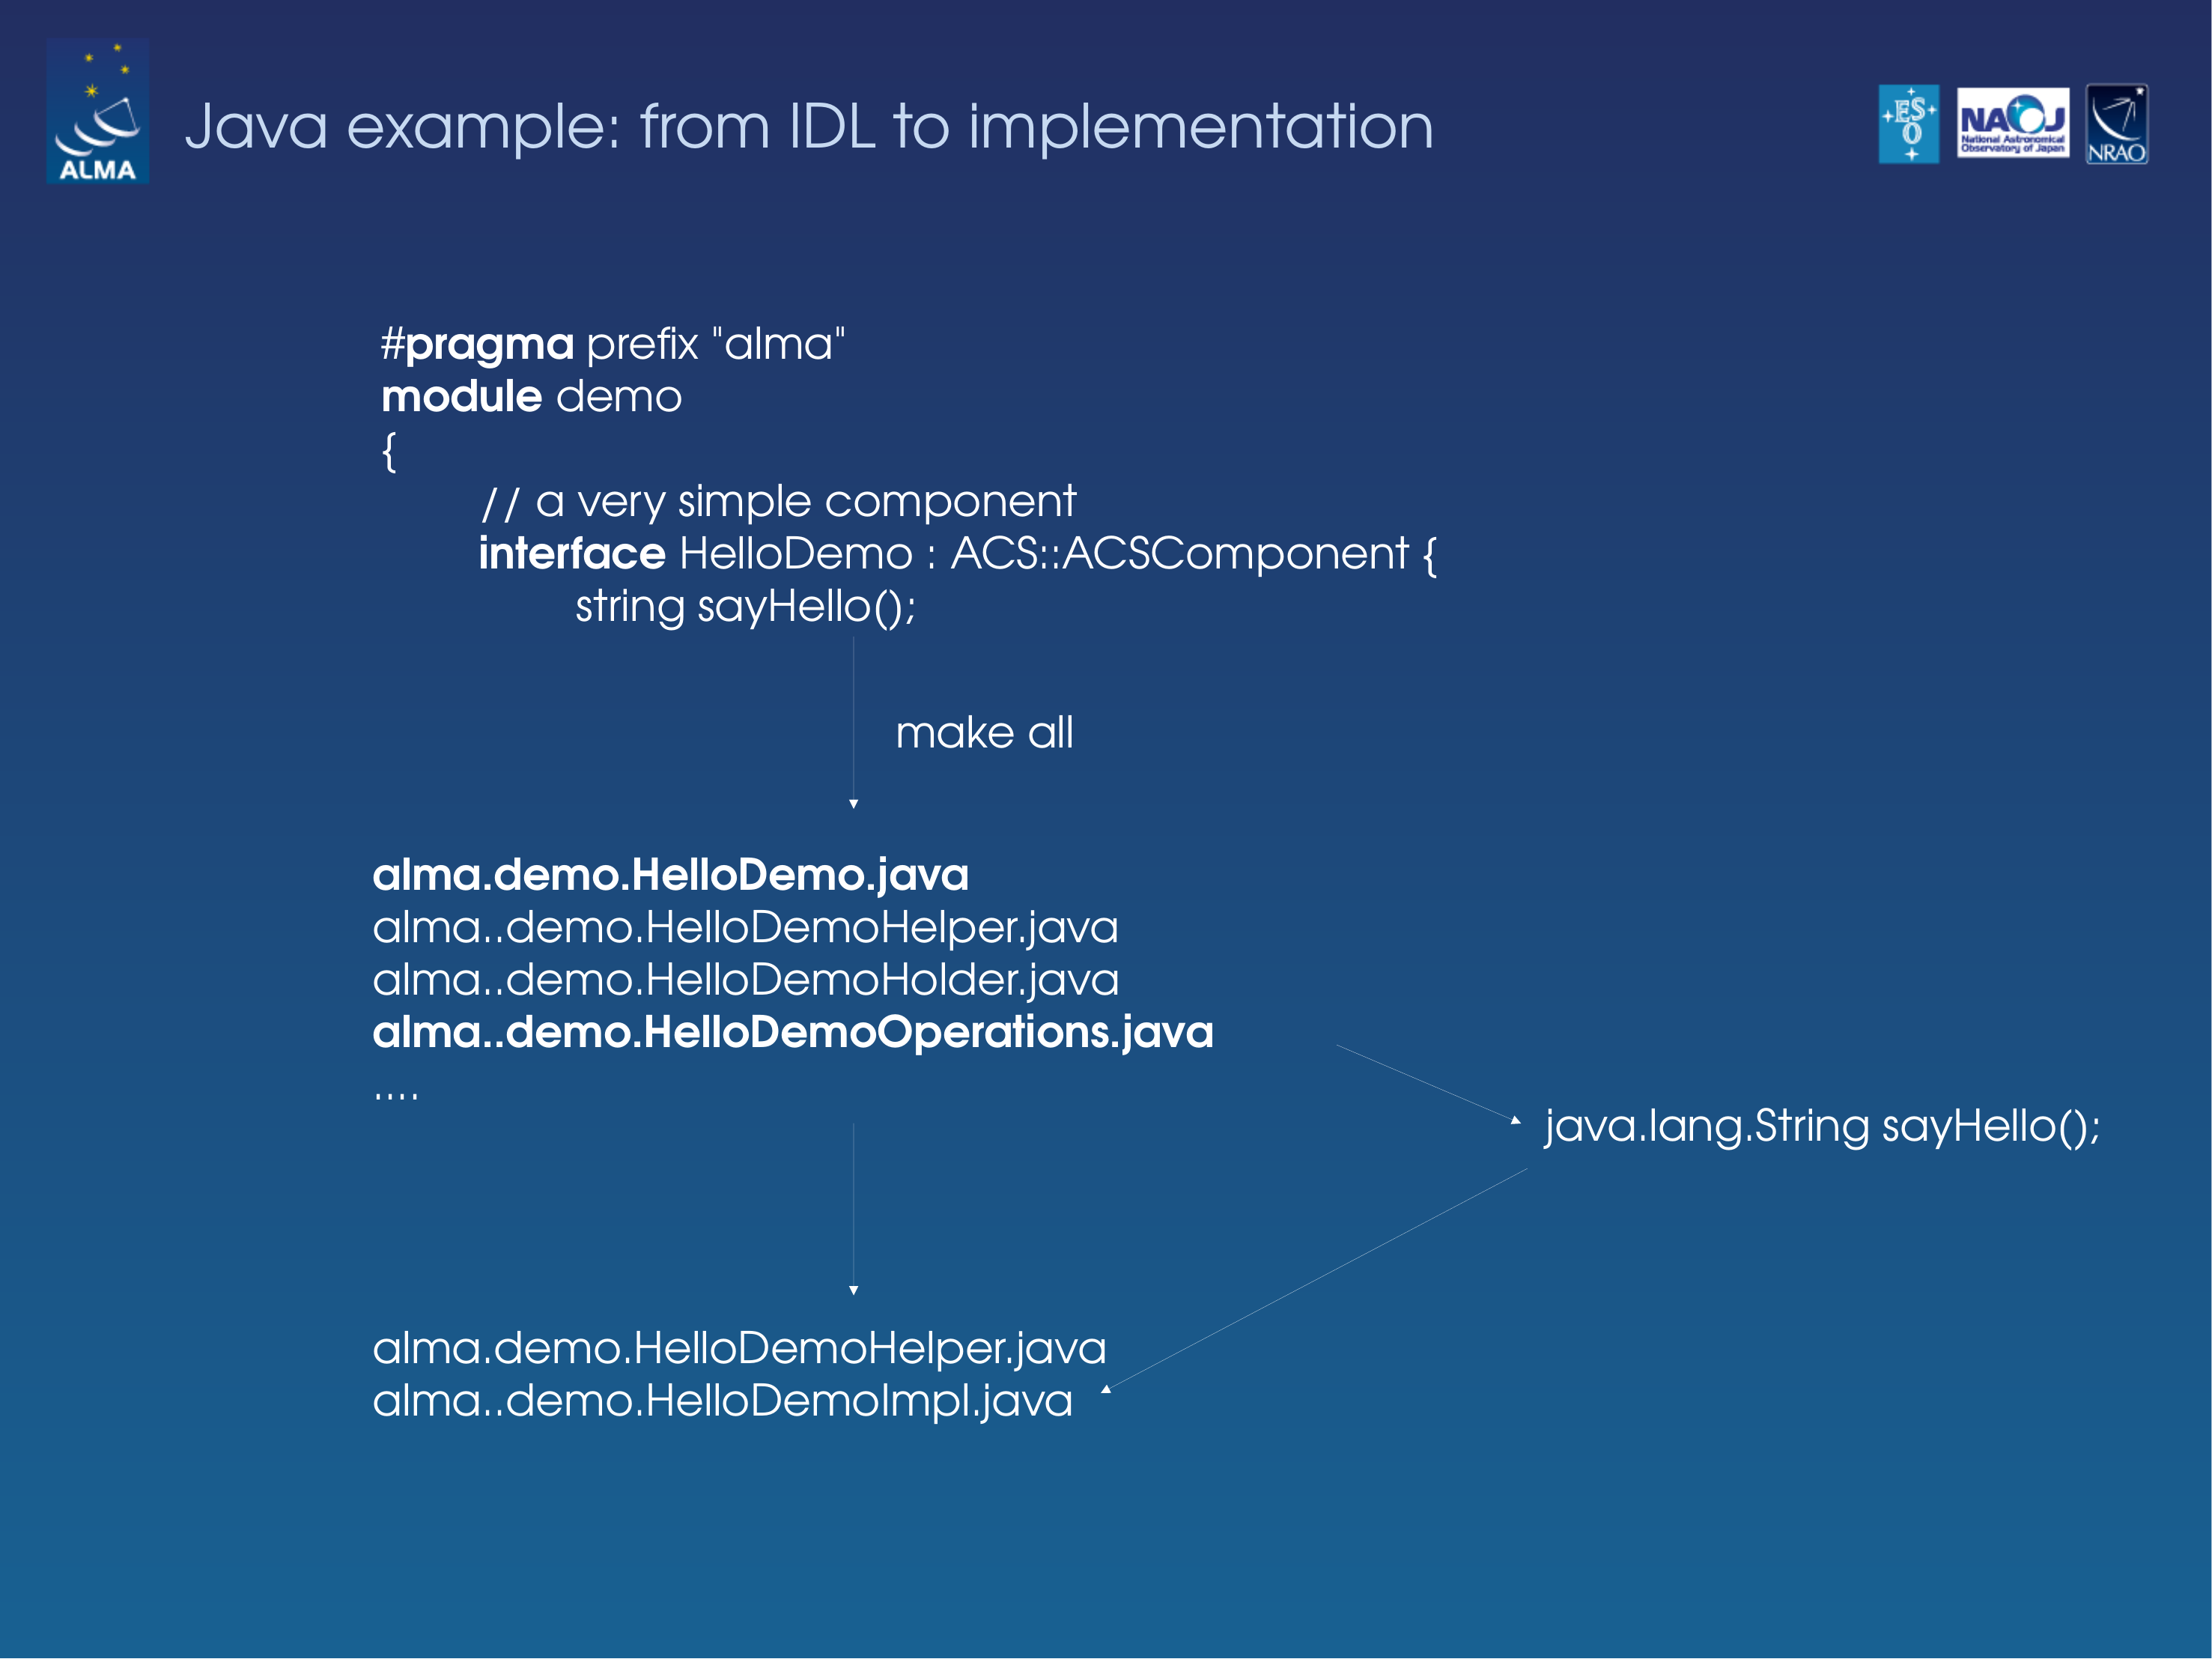

Java example: from IDL to implementation
#pragma prefix "alma"
module demo
{
        // a very simple component
        interface HelloDemo : ACS::ACSComponent {
                string sayHello();

make all
alma.demo.HelloDemo.java
alma..demo.HelloDemoHelper.java
alma..demo.HelloDemoHolder.java
alma..demo.HelloDemoOperations.java
....

java.lang.String sayHello();

alma.demo.HelloDemoHelper.java
alma..demo.HelloDemoImpl.java